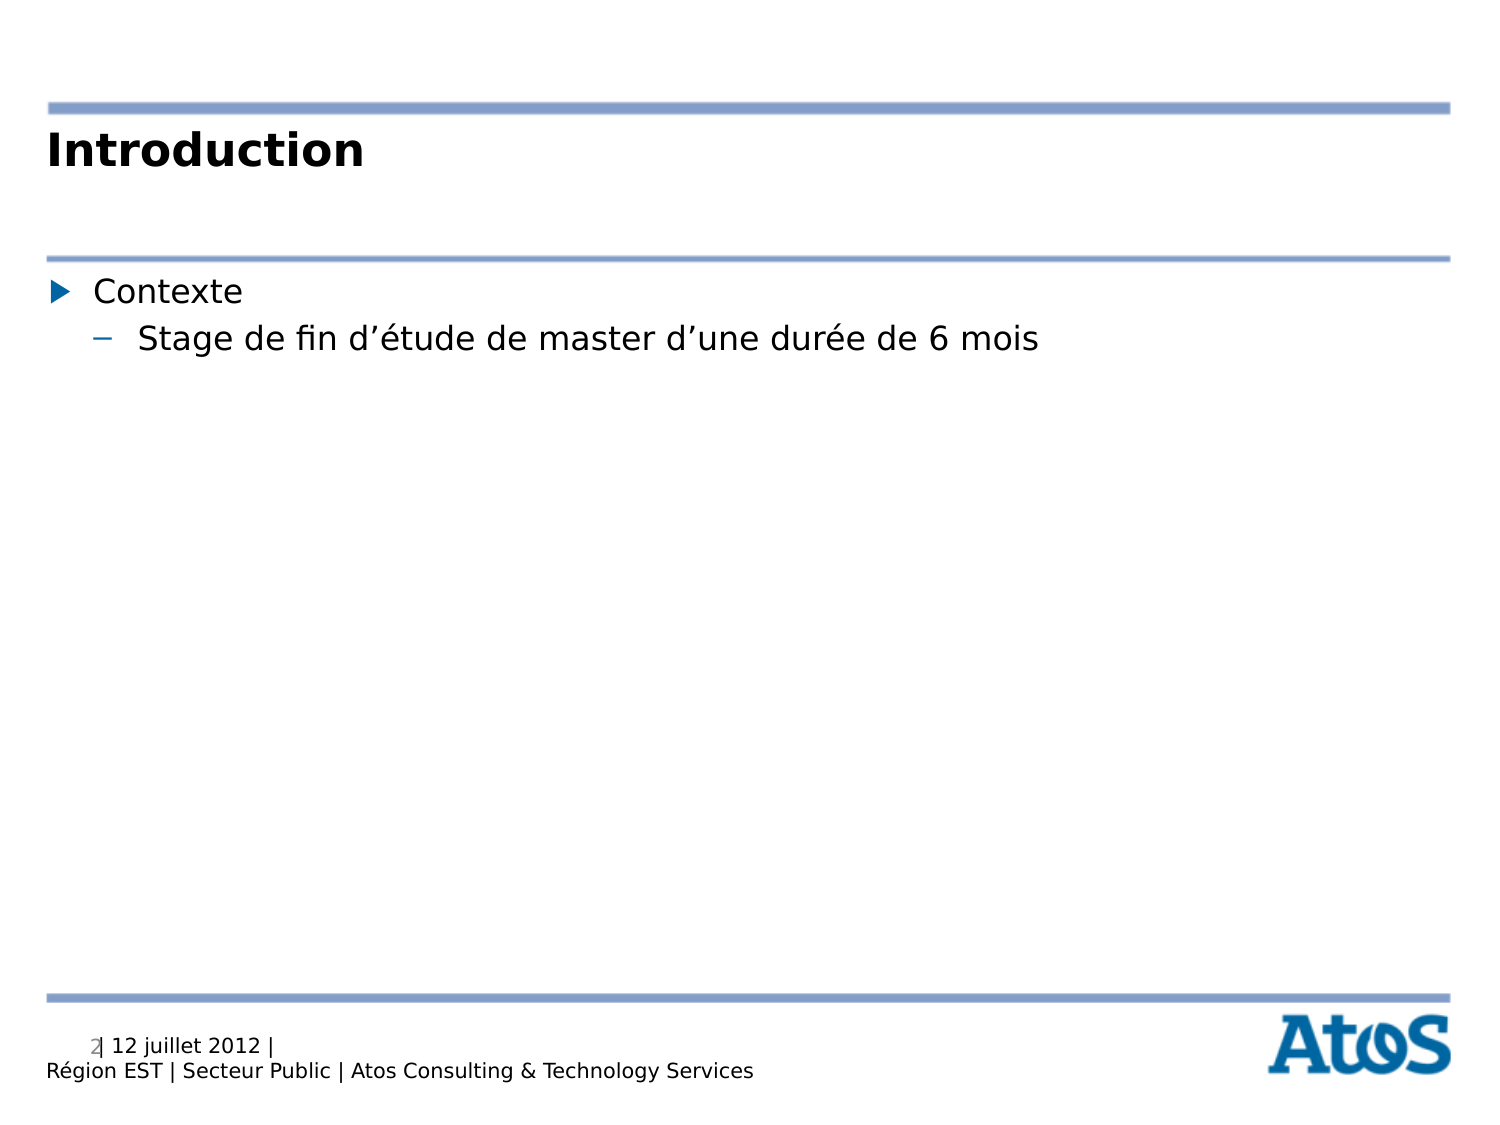

# Introduction
Contexte
Stage de fin d’étude de master d’une durée de 6 mois